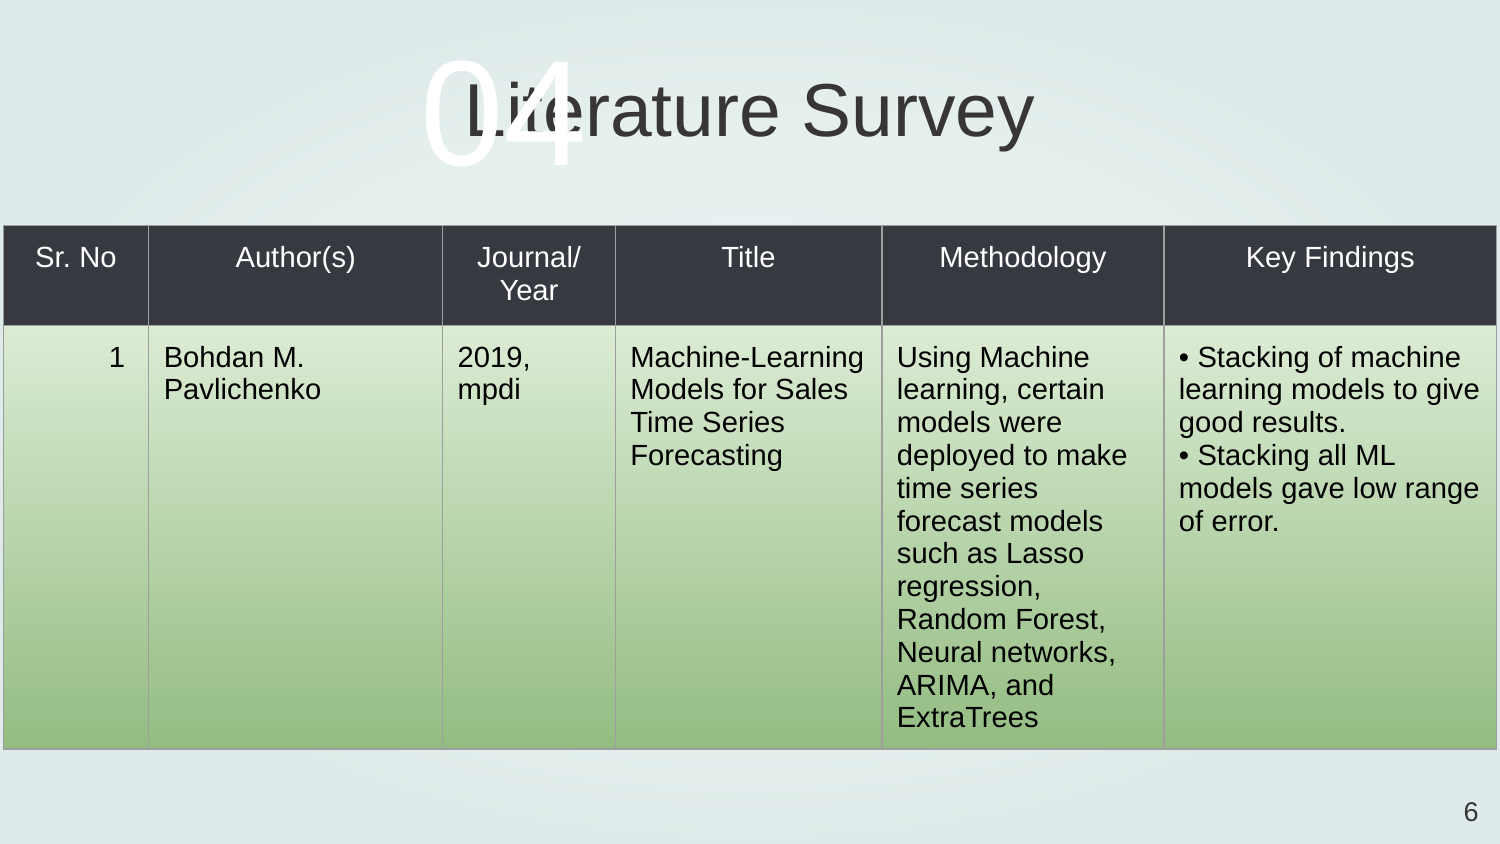

04
# Literature Survey
| Sr. No | Author(s) | Journal/Year | Title | Methodology | Key Findings |
| --- | --- | --- | --- | --- | --- |
| 1 | Bohdan M. Pavlichenko | 2019, mpdi | Machine-Learning Models for Sales Time Series Forecasting | Using Machine learning, certain models were deployed to make time series forecast models such as Lasso regression, Random Forest, Neural networks, ARIMA, and ExtraTrees | • Stacking of machine learning models to give good results. • Stacking all ML models gave low range of error. |
6